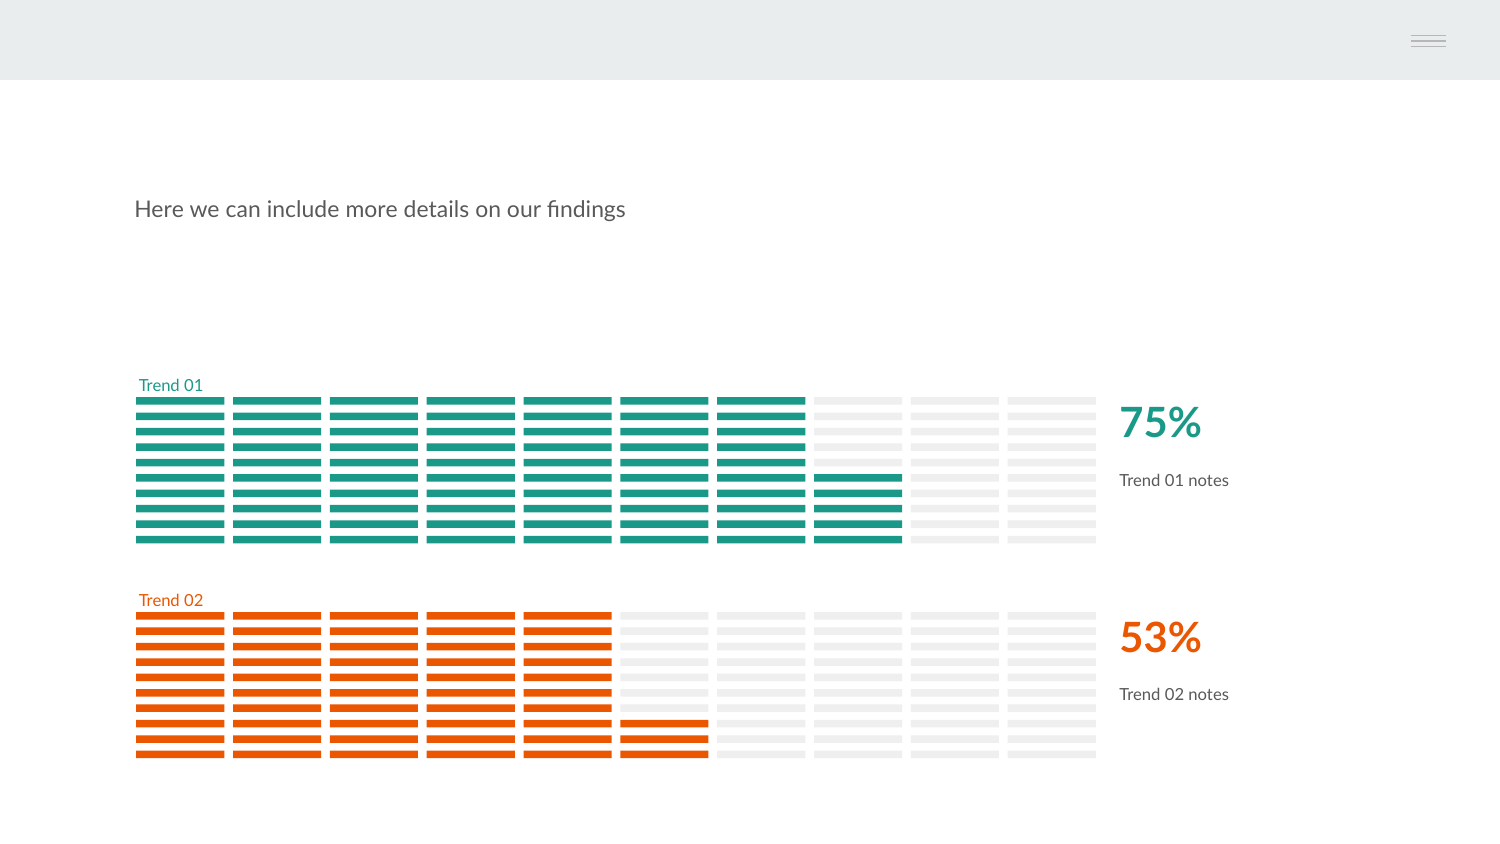

Here we can include more details on our findings
Trend 01
75%

Trend 01 notes
Trend 02
53%

Trend 02 notes